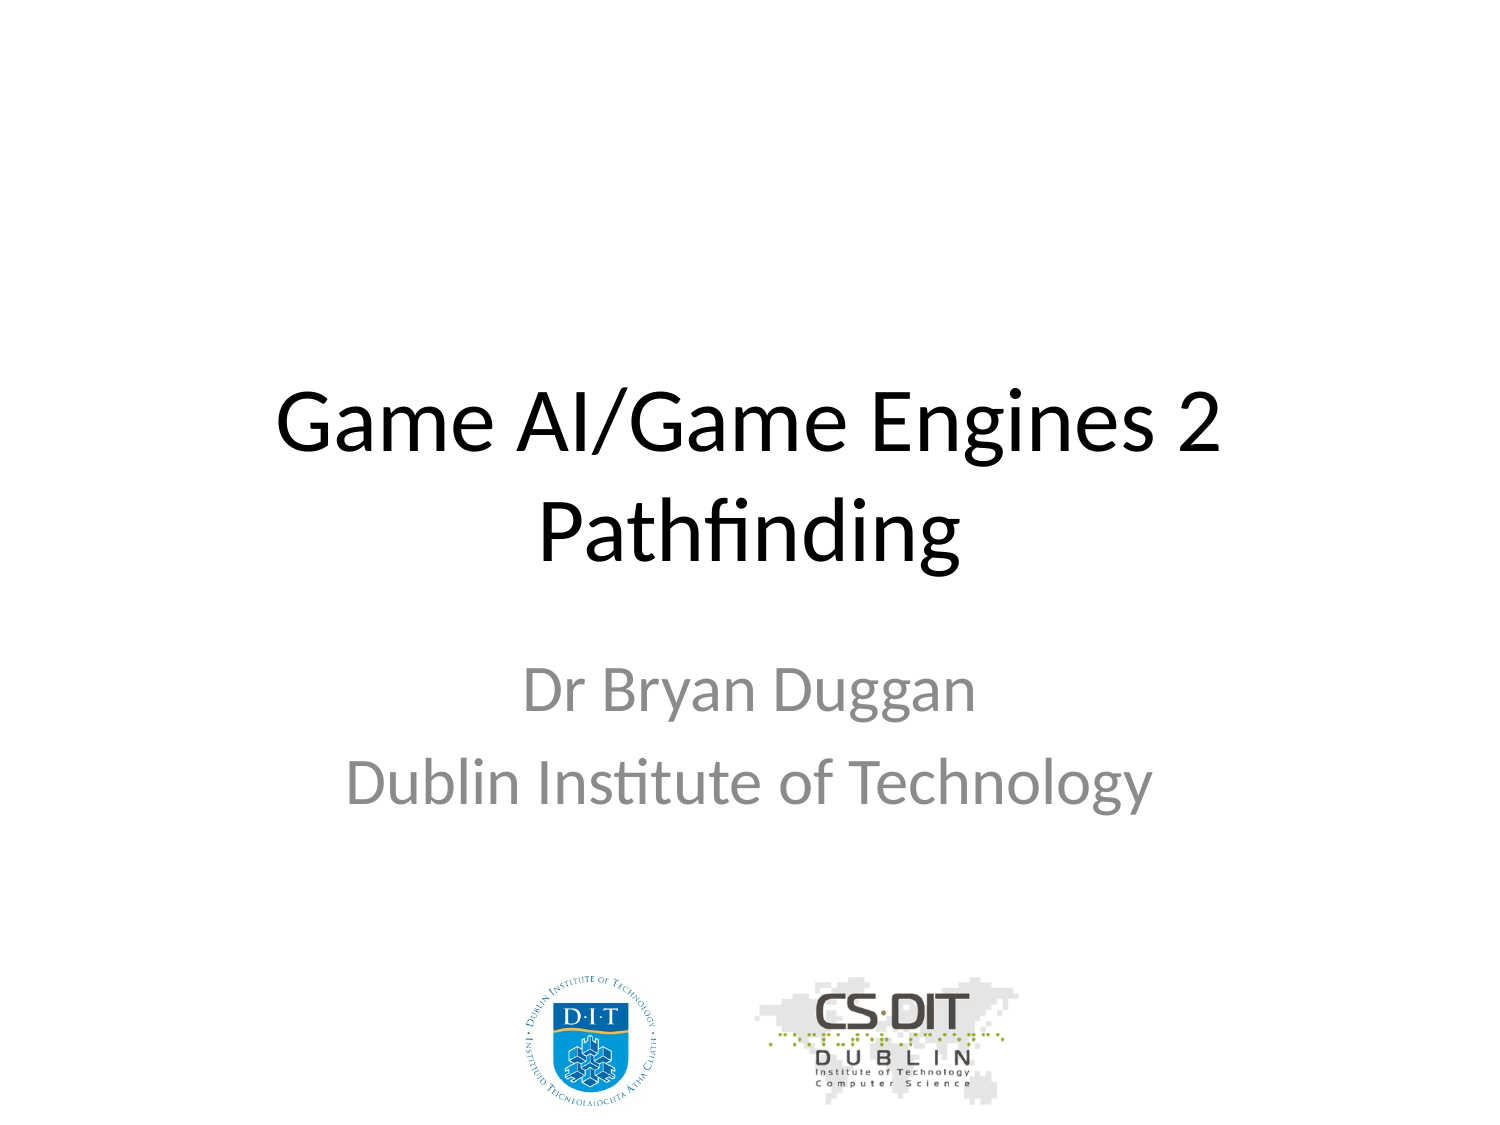

# Game AI/Game Engines 2 Pathfinding
Dr Bryan Duggan
Dublin Institute of Technology